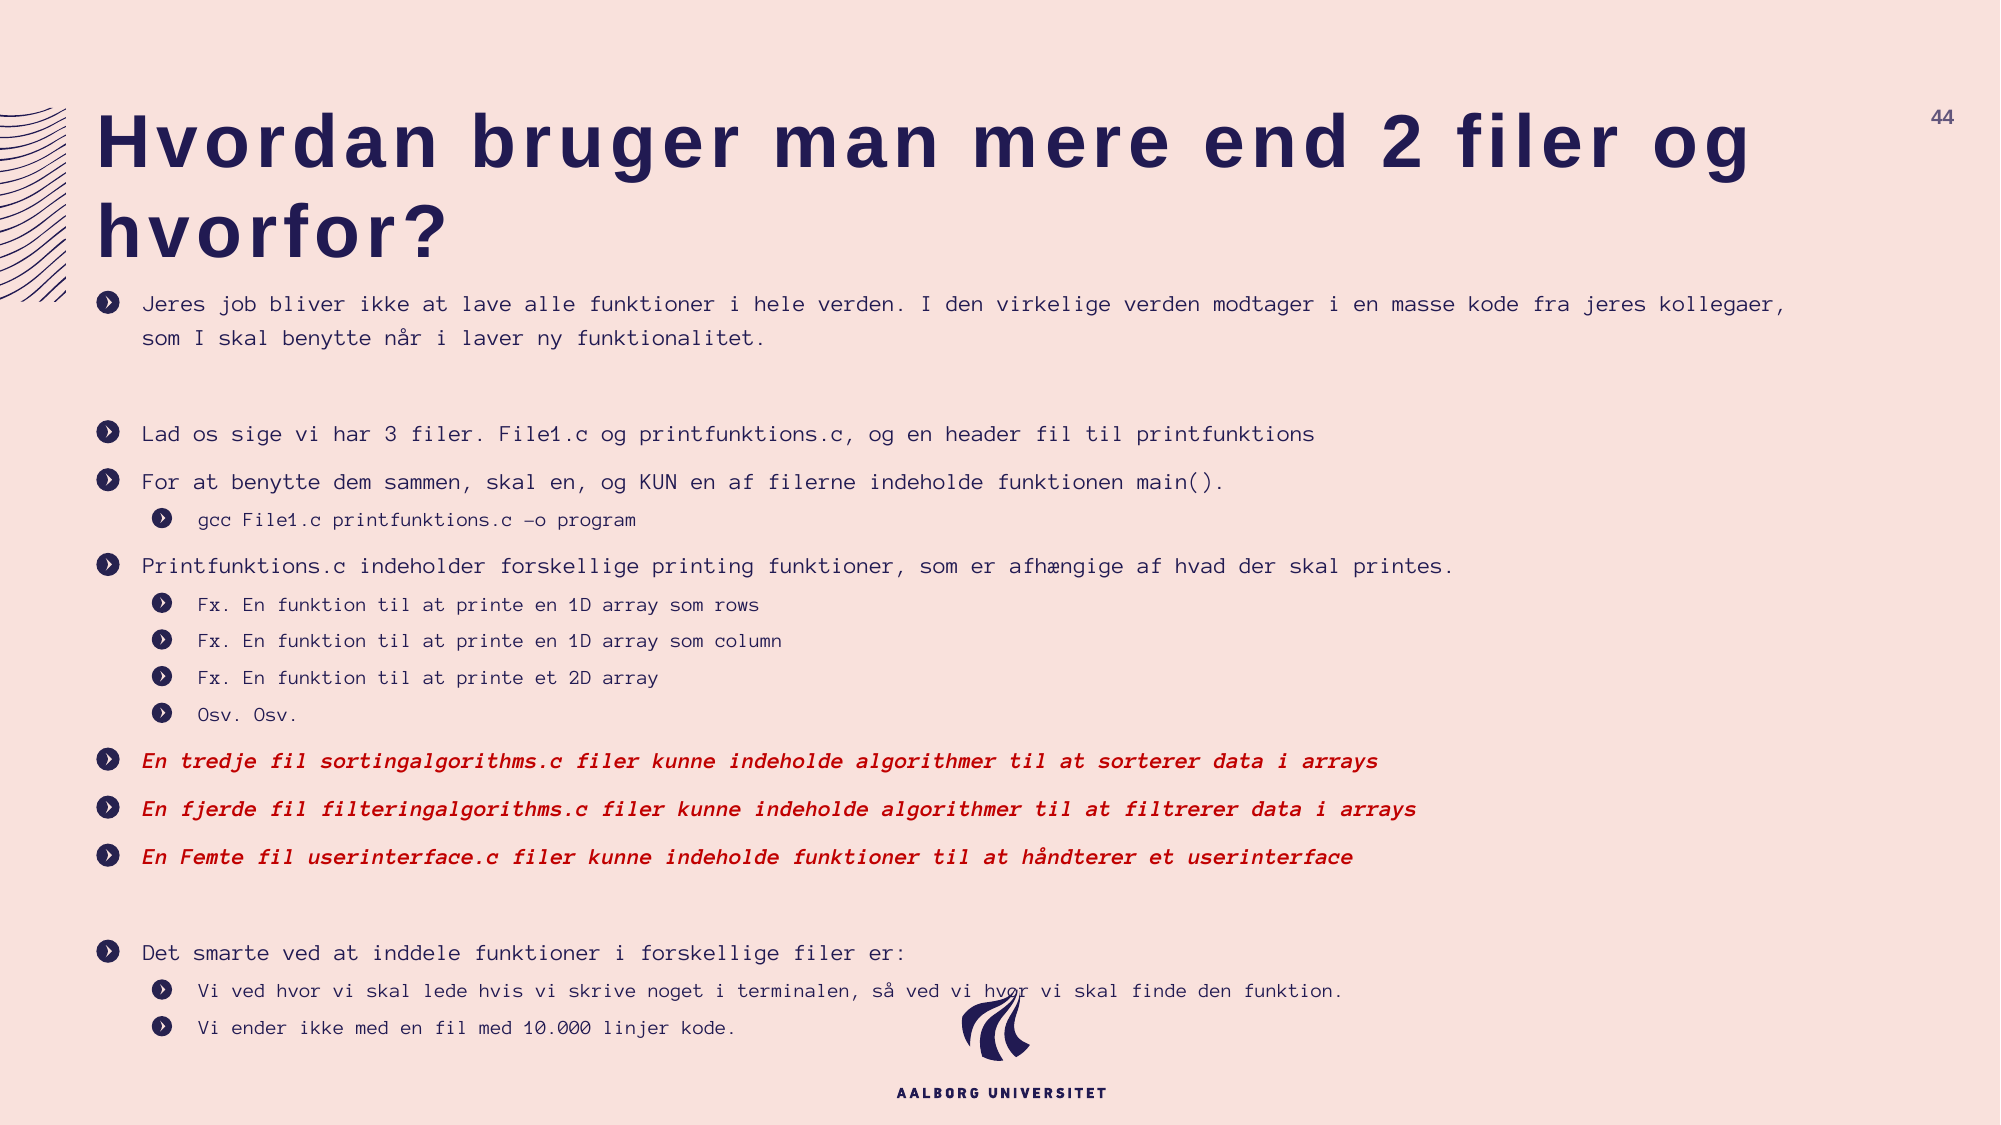

# Hvordan bruger man mere end 2 filer og hvorfor?
44
Jeres job bliver ikke at lave alle funktioner i hele verden. I den virkelige verden modtager i en masse kode fra jeres kollegaer, som I skal benytte når i laver ny funktionalitet.

Lad os sige vi har 3 filer. File1.c og printfunktions.c, og en header fil til printfunktions
For at benytte dem sammen, skal en, og KUN en af filerne indeholde funktionen main().
gcc File1.c printfunktions.c –o program
Printfunktions.c indeholder forskellige printing funktioner, som er afhængige af hvad der skal printes.
Fx. En funktion til at printe en 1D array som rows
Fx. En funktion til at printe en 1D array som column
Fx. En funktion til at printe et 2D array
Osv. Osv.
En tredje fil sortingalgorithms.c filer kunne indeholde algorithmer til at sorterer data i arrays
En fjerde fil filteringalgorithms.c filer kunne indeholde algorithmer til at filtrerer data i arrays
En Femte fil userinterface.c filer kunne indeholde funktioner til at håndterer et userinterface

Det smarte ved at inddele funktioner i forskellige filer er:
Vi ved hvor vi skal lede hvis vi skrive noget i terminalen, så ved vi hvor vi skal finde den funktion.
Vi ender ikke med en fil med 10.000 linjer kode.